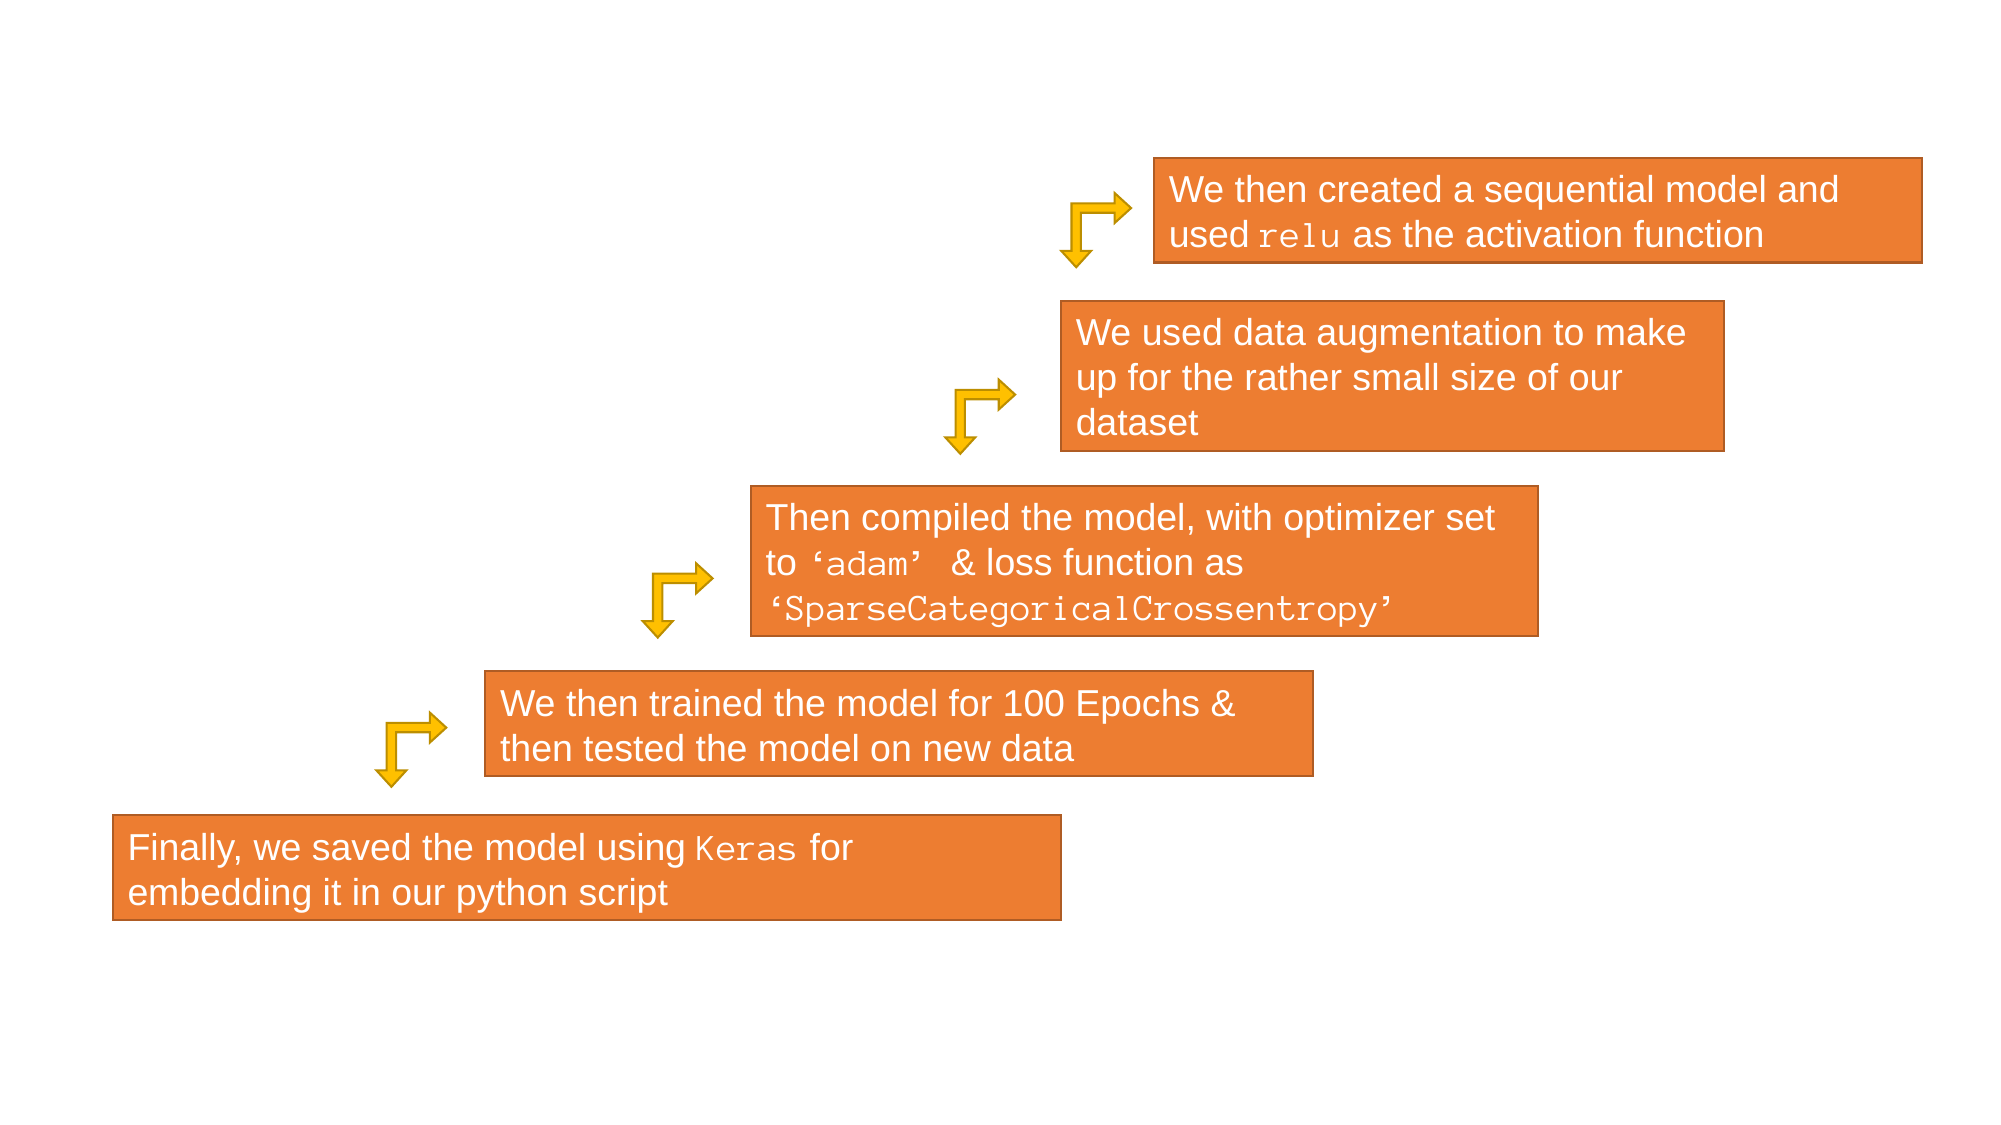

We then created a sequential model and used relu as the activation function

We used data augmentation to make up for the rather small size of our dataset

Then compiled the model, with optimizer set to ‘adam’ & loss function as ‘SparseCategoricalCrossentropy’

We then trained the model for 100 Epochs & then tested the model on new data

Finally, we saved the model using Keras for embedding it in our python script